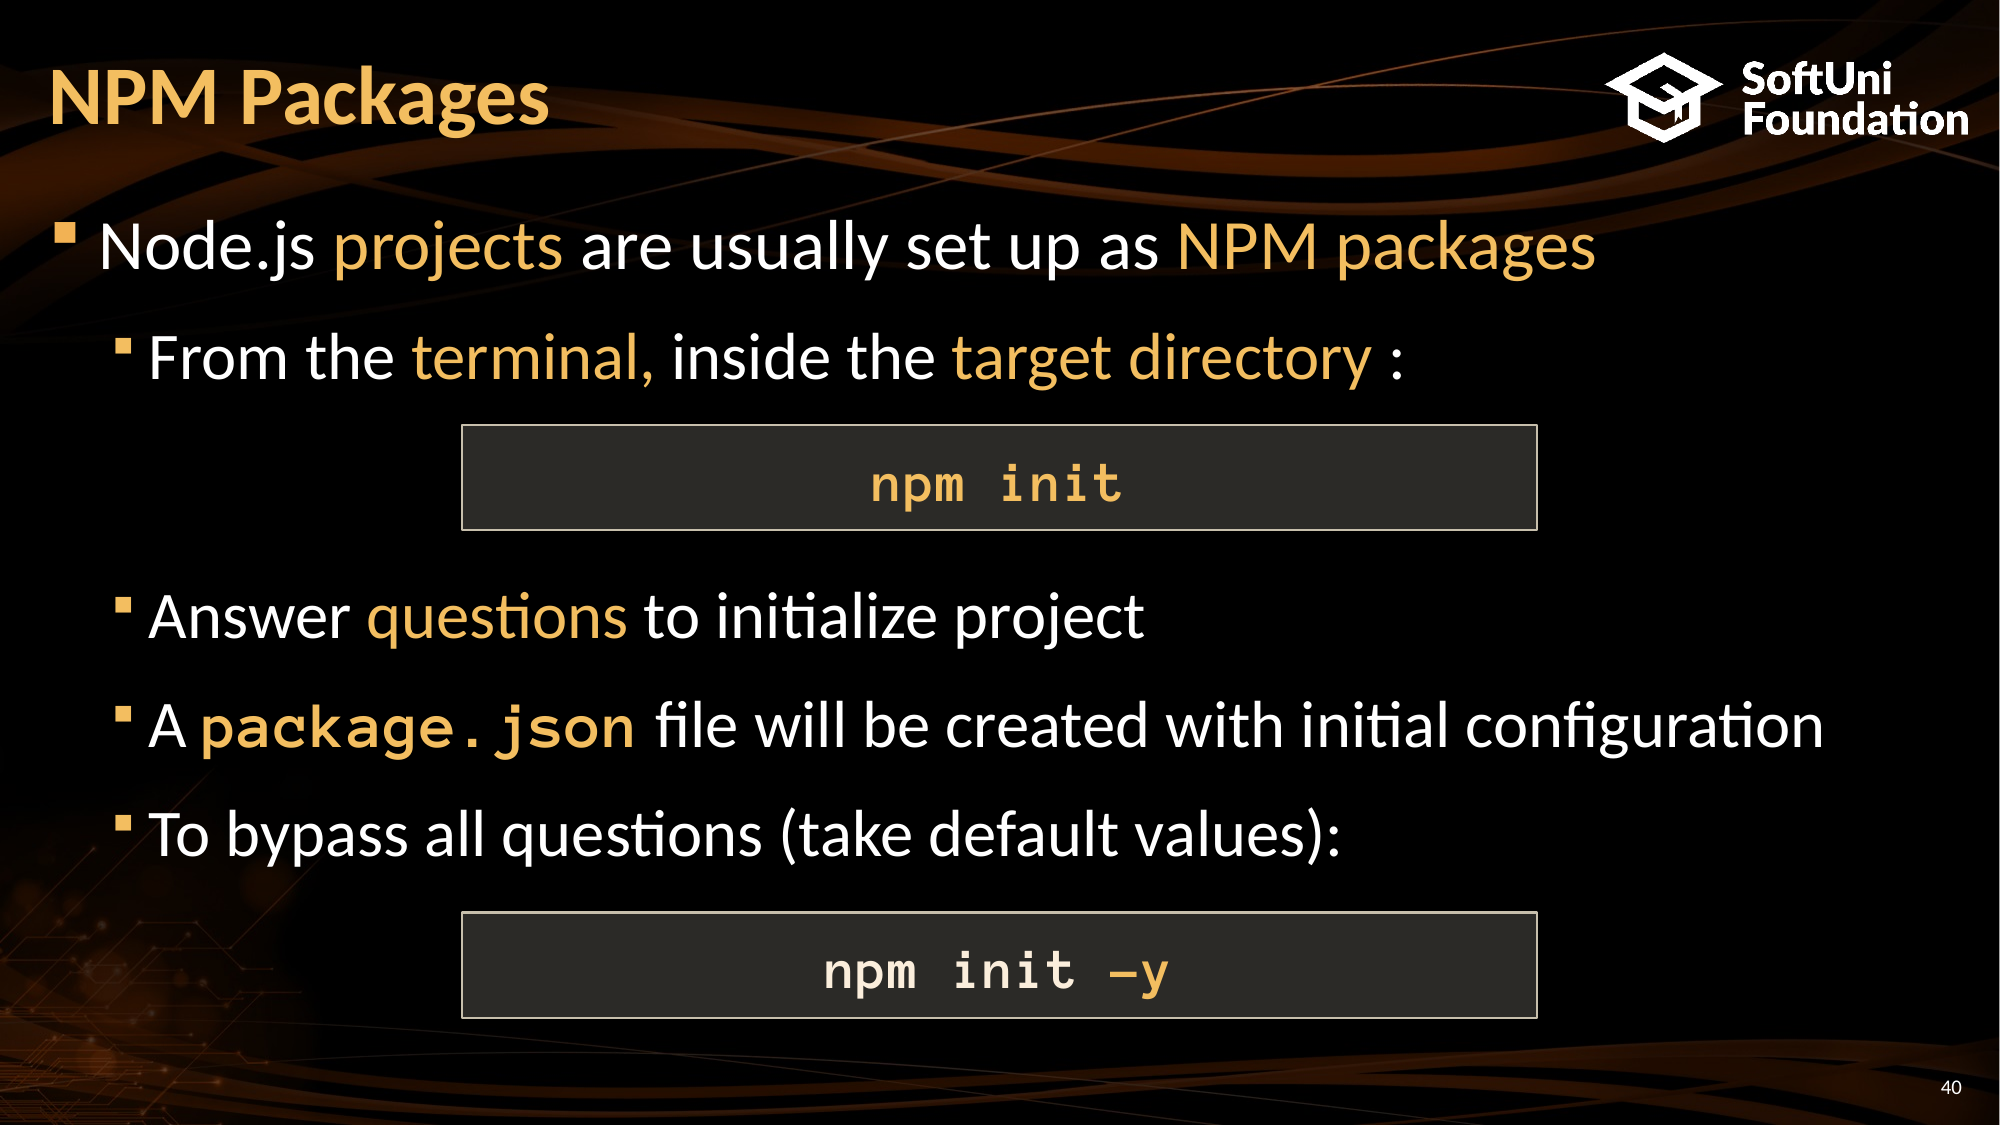

# NPM Packages
Node.js projects are usually set up as NPM packages
From the terminal, inside the target directory :
Answer questions to initialize project
A package.json file will be created with initial configuration
To bypass all questions (take default values):

npm init
npm init -y
40